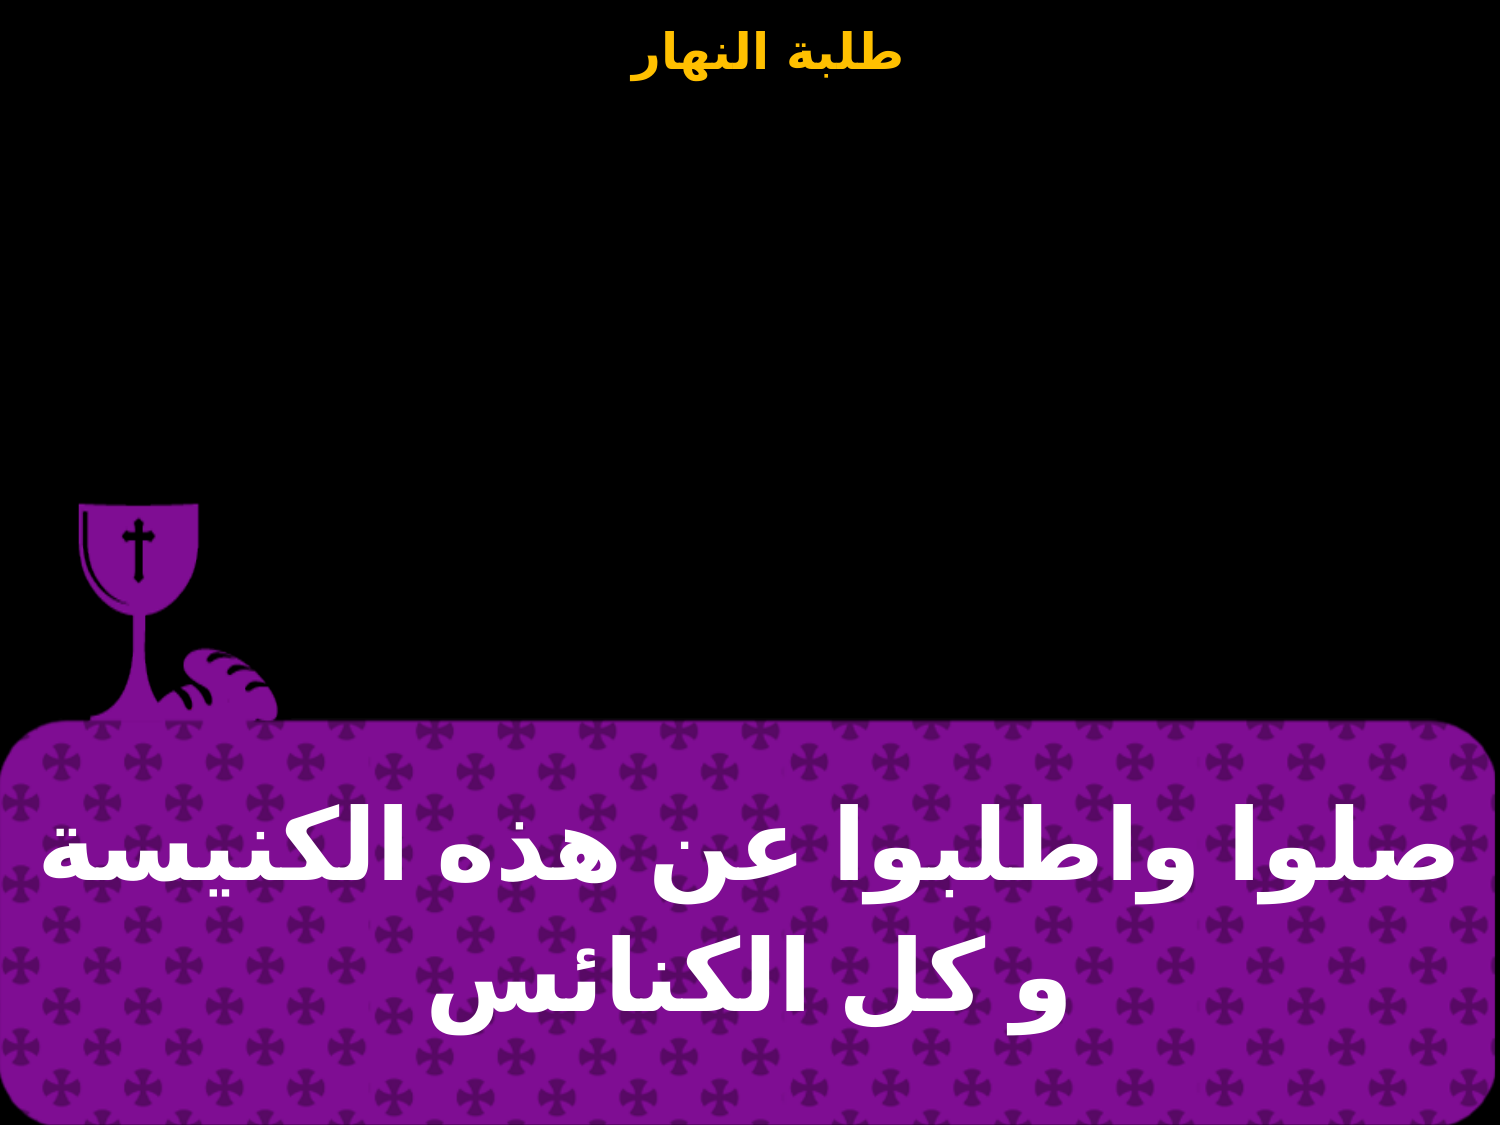

| صلوا واطلبوا عن هذه الكنيسة و كل الكنائس |
| --- |